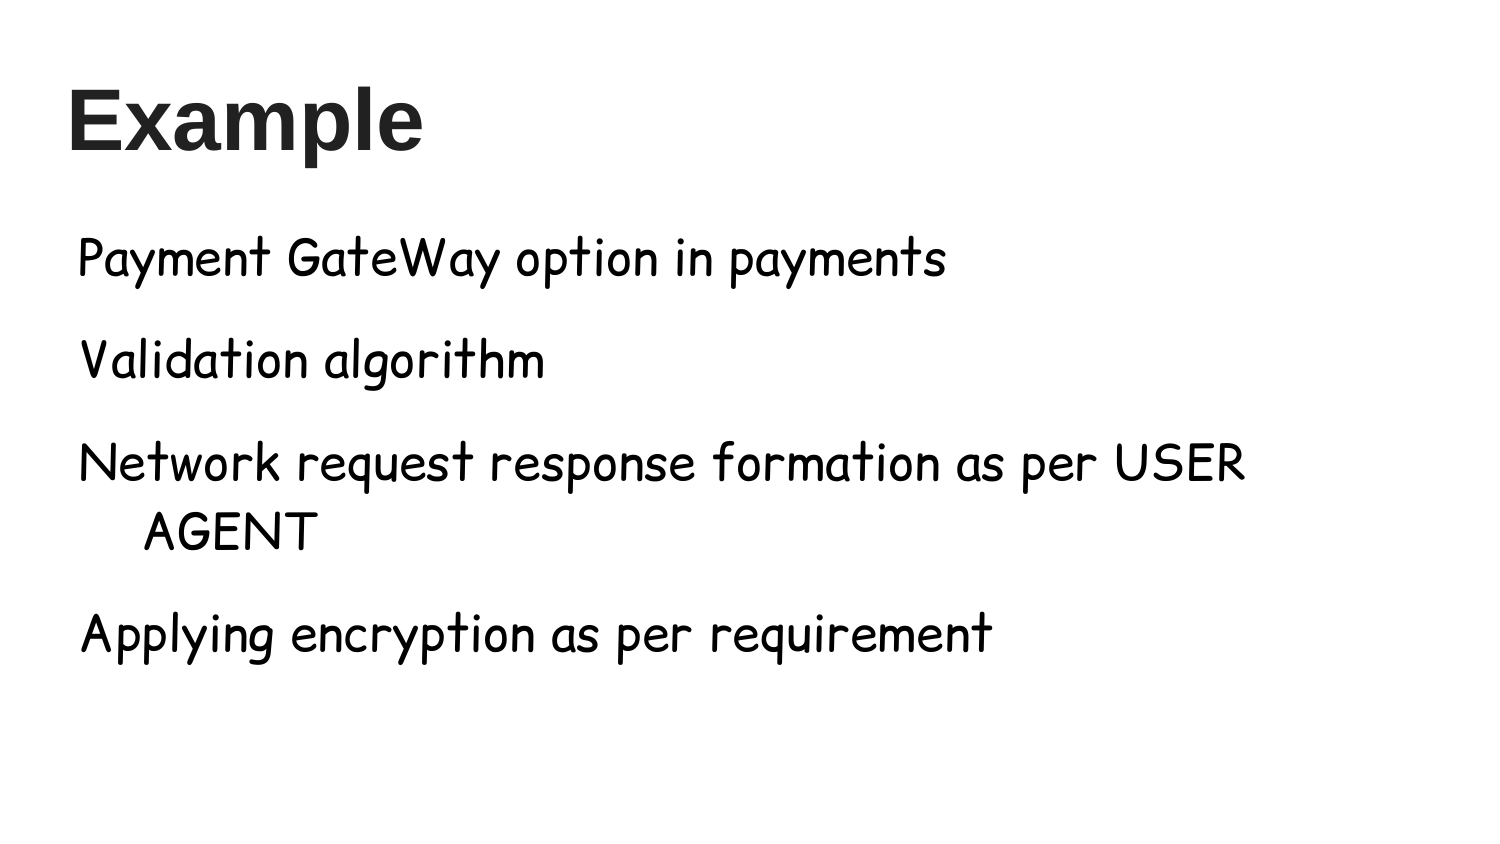

# Example
Payment GateWay option in payments
Validation algorithm
Network request response formation as per USER AGENT
Applying encryption as per requirement